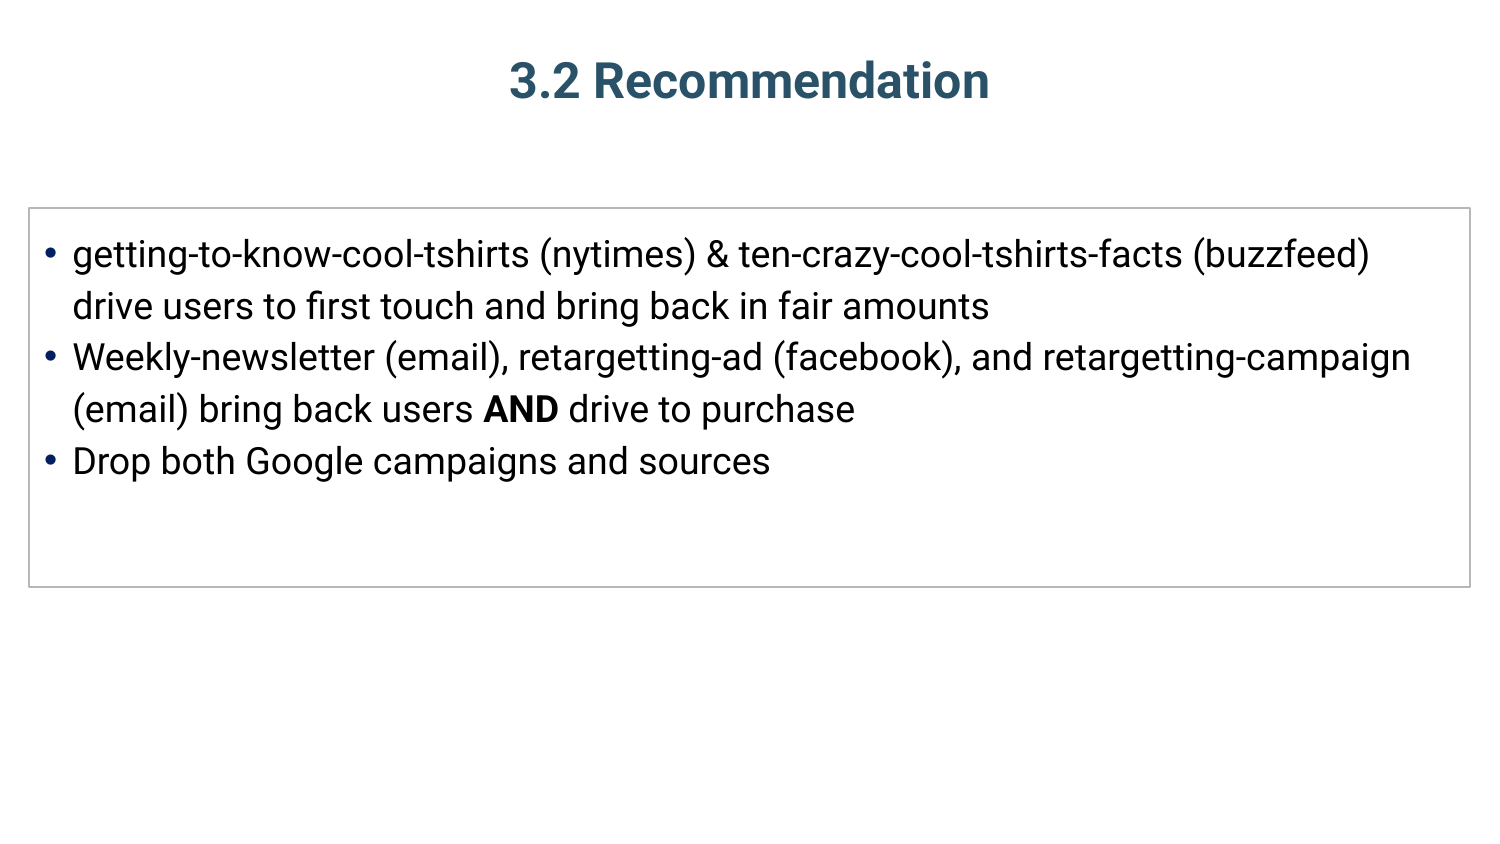

3.2 Recommendation
getting-to-know-cool-tshirts (nytimes) & ten-crazy-cool-tshirts-facts (buzzfeed) drive users to first touch and bring back in fair amounts
Weekly-newsletter (email), retargetting-ad (facebook), and retargetting-campaign (email) bring back users AND drive to purchase
Drop both Google campaigns and sources